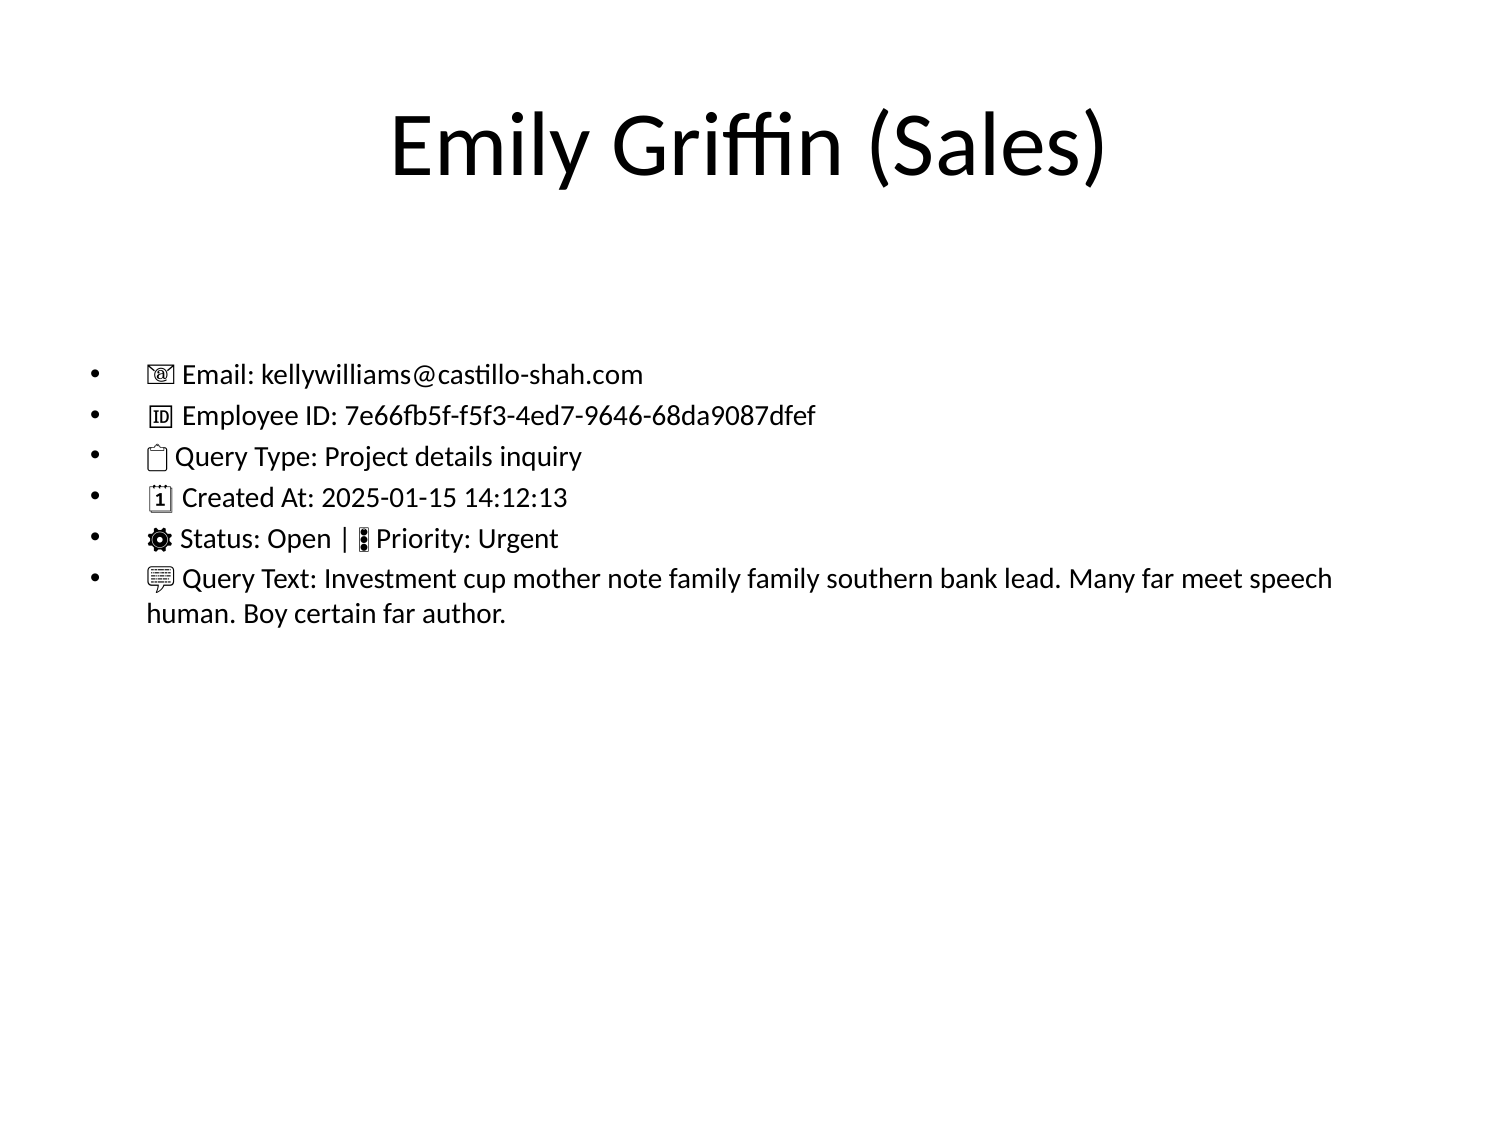

# Emily Griffin (Sales)

📧 Email: kellywilliams@castillo-shah.com
🆔 Employee ID: 7e66fb5f-f5f3-4ed7-9646-68da9087dfef
📋 Query Type: Project details inquiry
🗓 Created At: 2025-01-15 14:12:13
⚙ Status: Open | 🚦 Priority: Urgent
💬 Query Text: Investment cup mother note family family southern bank lead. Many far meet speech human. Boy certain far author.